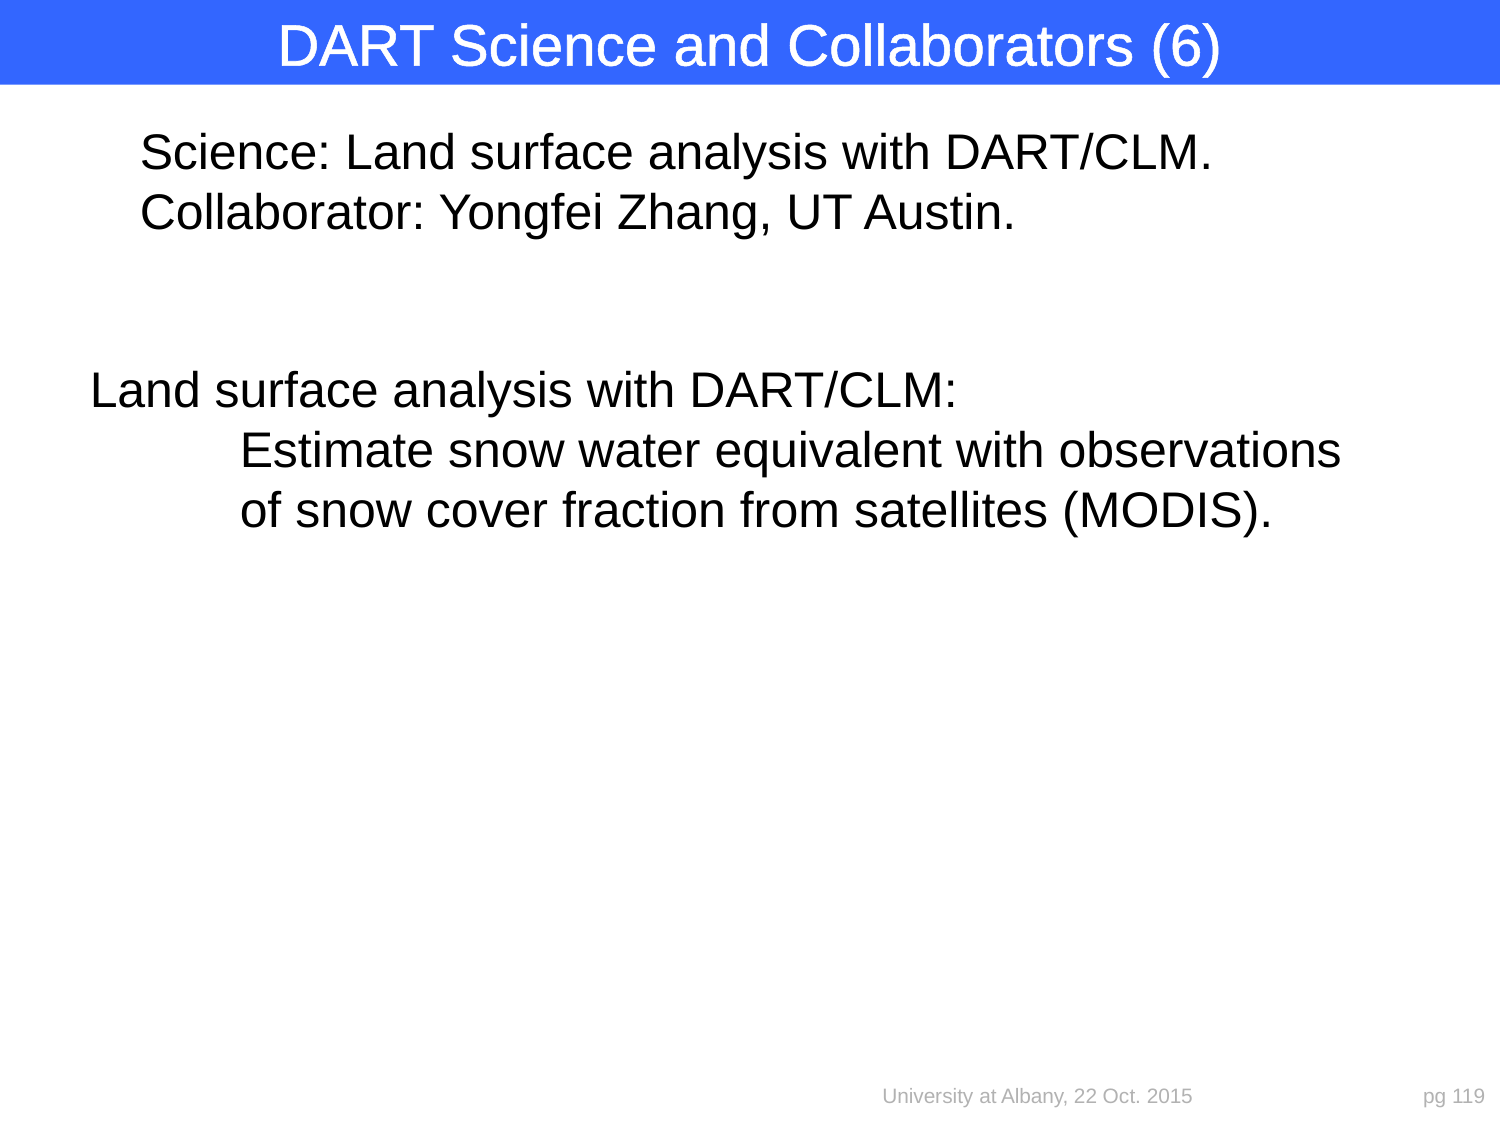

DART Science and Collaborators (6)
Science: Land surface analysis with DART/CLM.
Collaborator: Yongfei Zhang, UT Austin.
Land surface analysis with DART/CLM:
	Estimate snow water equivalent with observations
	of snow cover fraction from satellites (MODIS).

University at Albany, 22 Oct. 2015
pg 119